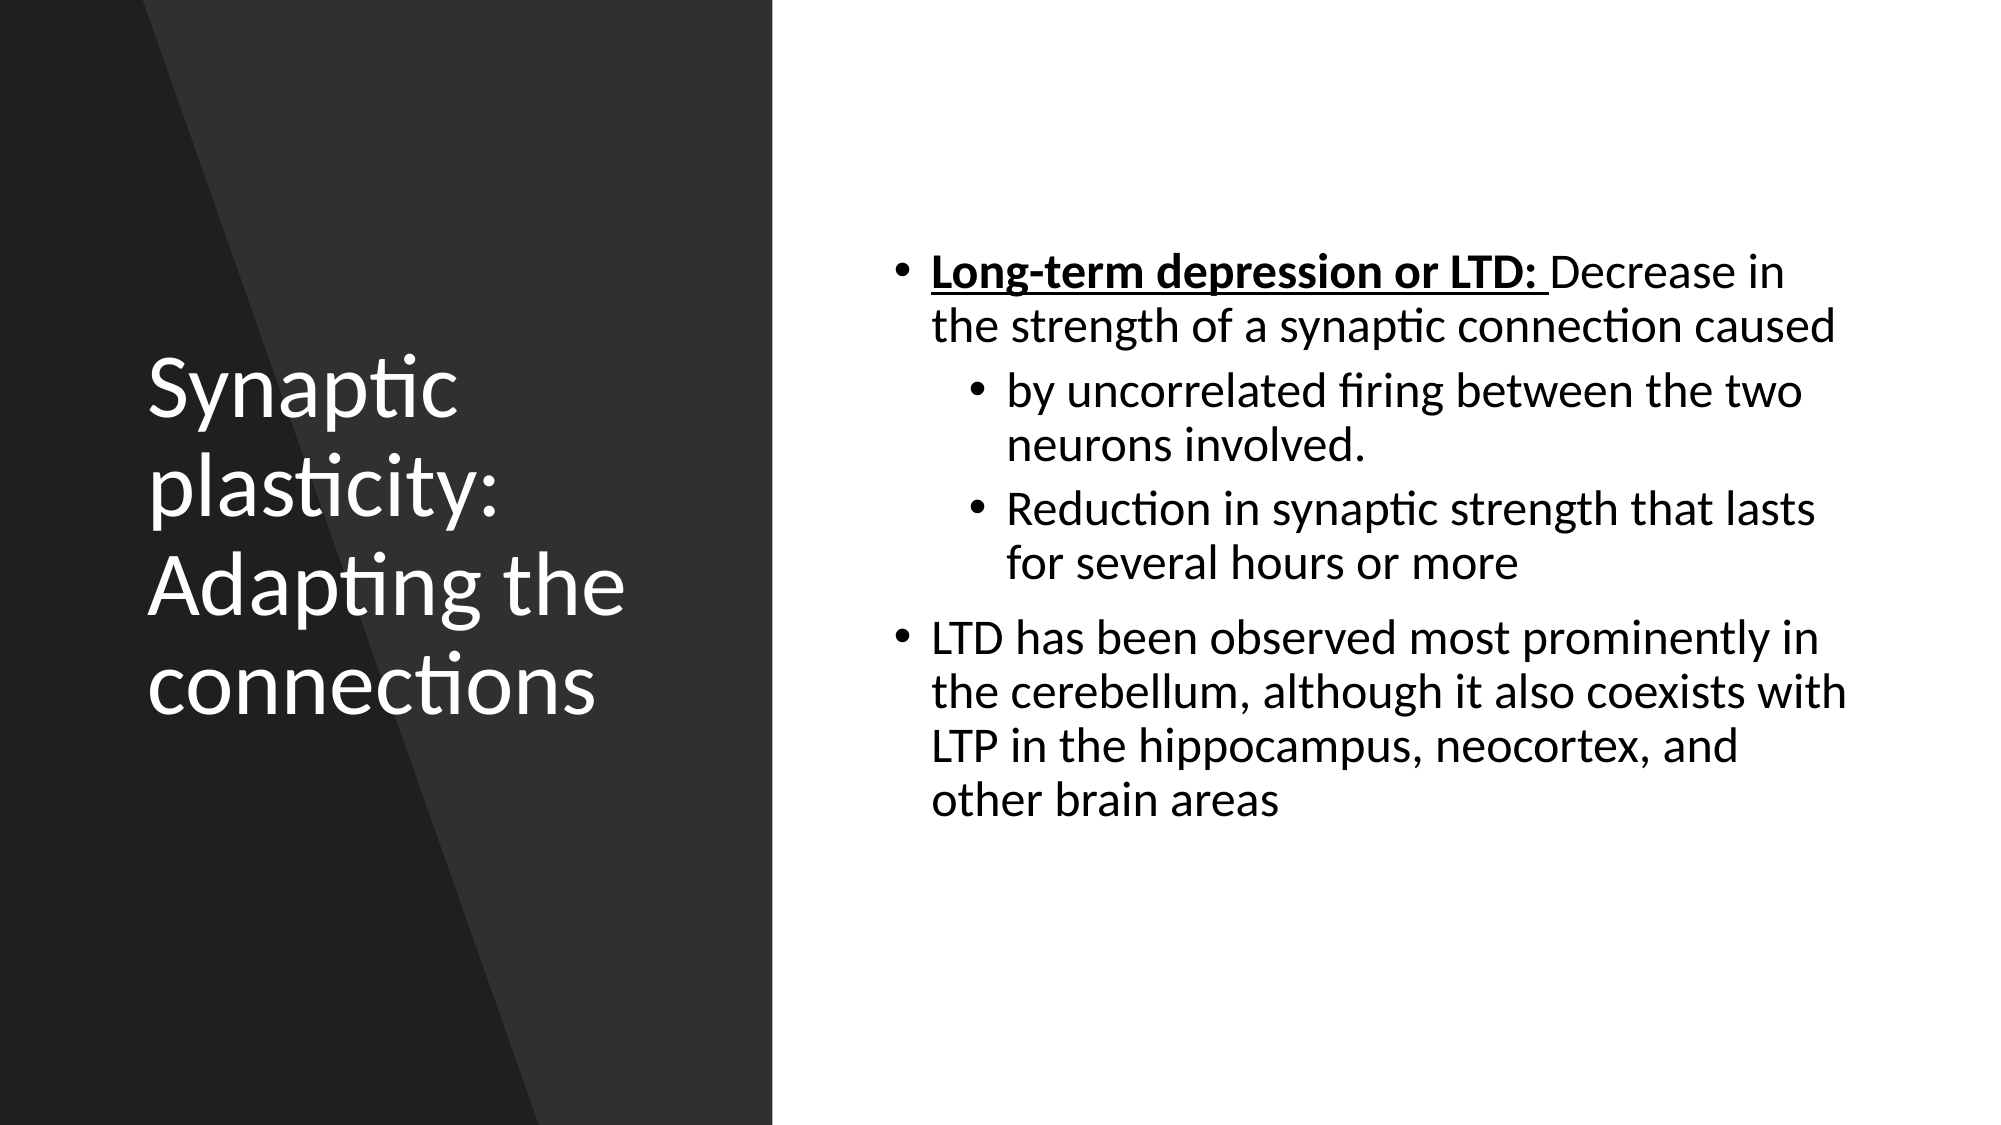

# Synaptic plasticity: Adapting the connections
Long-term depression or LTD: Decrease in the strength of a synaptic connection caused
by uncorrelated firing between the two neurons involved.
Reduction in synaptic strength that lasts for several hours or more
LTD has been observed most prominently in the cerebellum, although it also coexists with LTP in the hippocampus, neocortex, and other brain areas